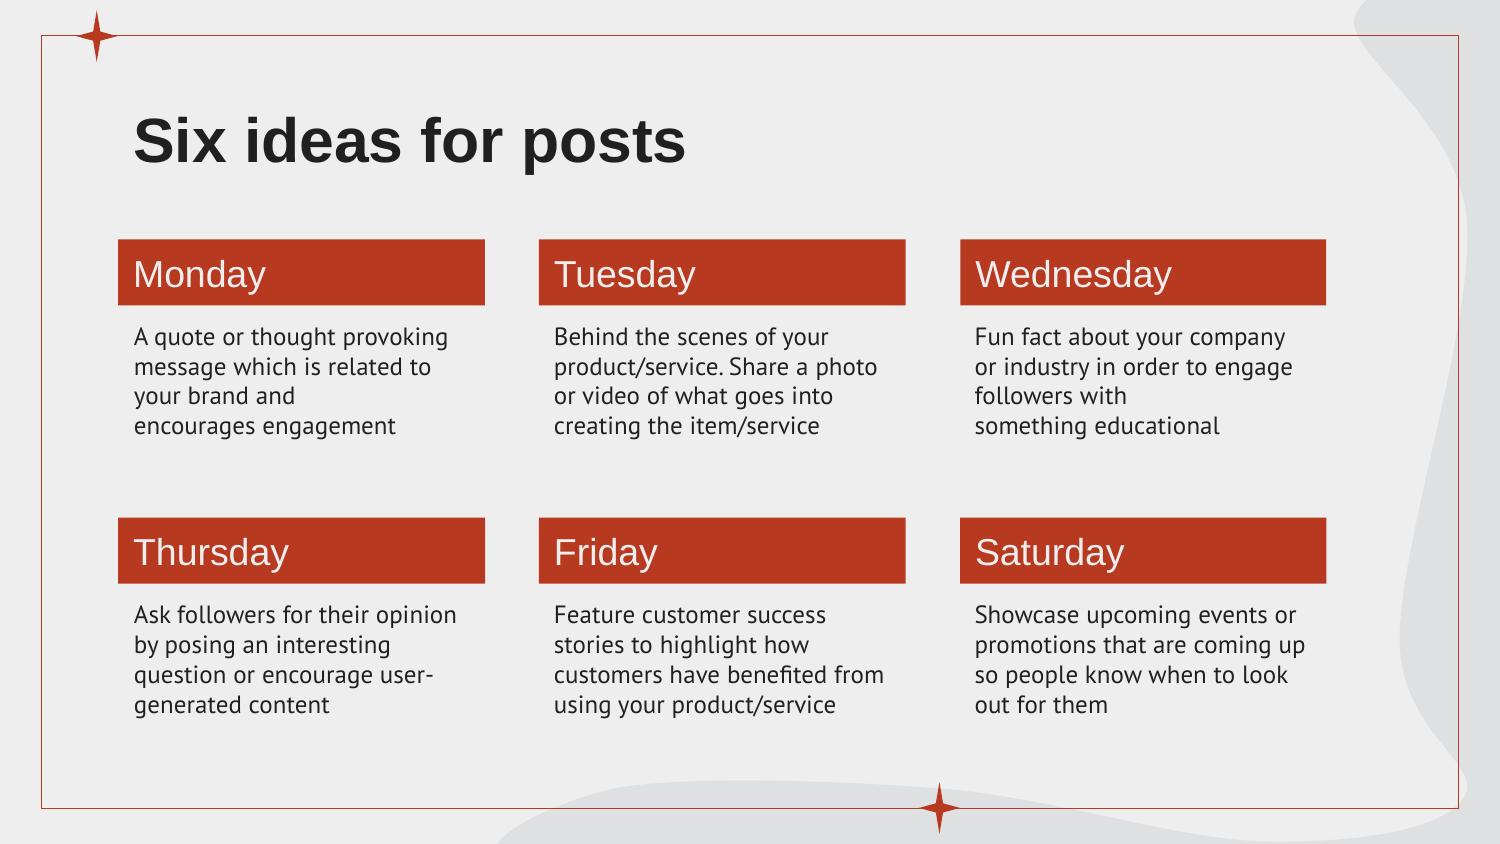

# Six ideas for posts
Monday
Tuesday
Wednesday
A quote or thought provoking message which is related to your brand and
encourages engagement
Behind the scenes of your product/service. Share a photo or video of what goes into creating the item/service
Fun fact about your company or industry in order to engage followers with
something educational
Thursday
Friday
Saturday
Ask followers for their opinion by posing an interesting question or encourage user-generated content
Feature customer success stories to highlight how customers have benefited from using your product/service
Showcase upcoming events or promotions that are coming up so people know when to look out for them